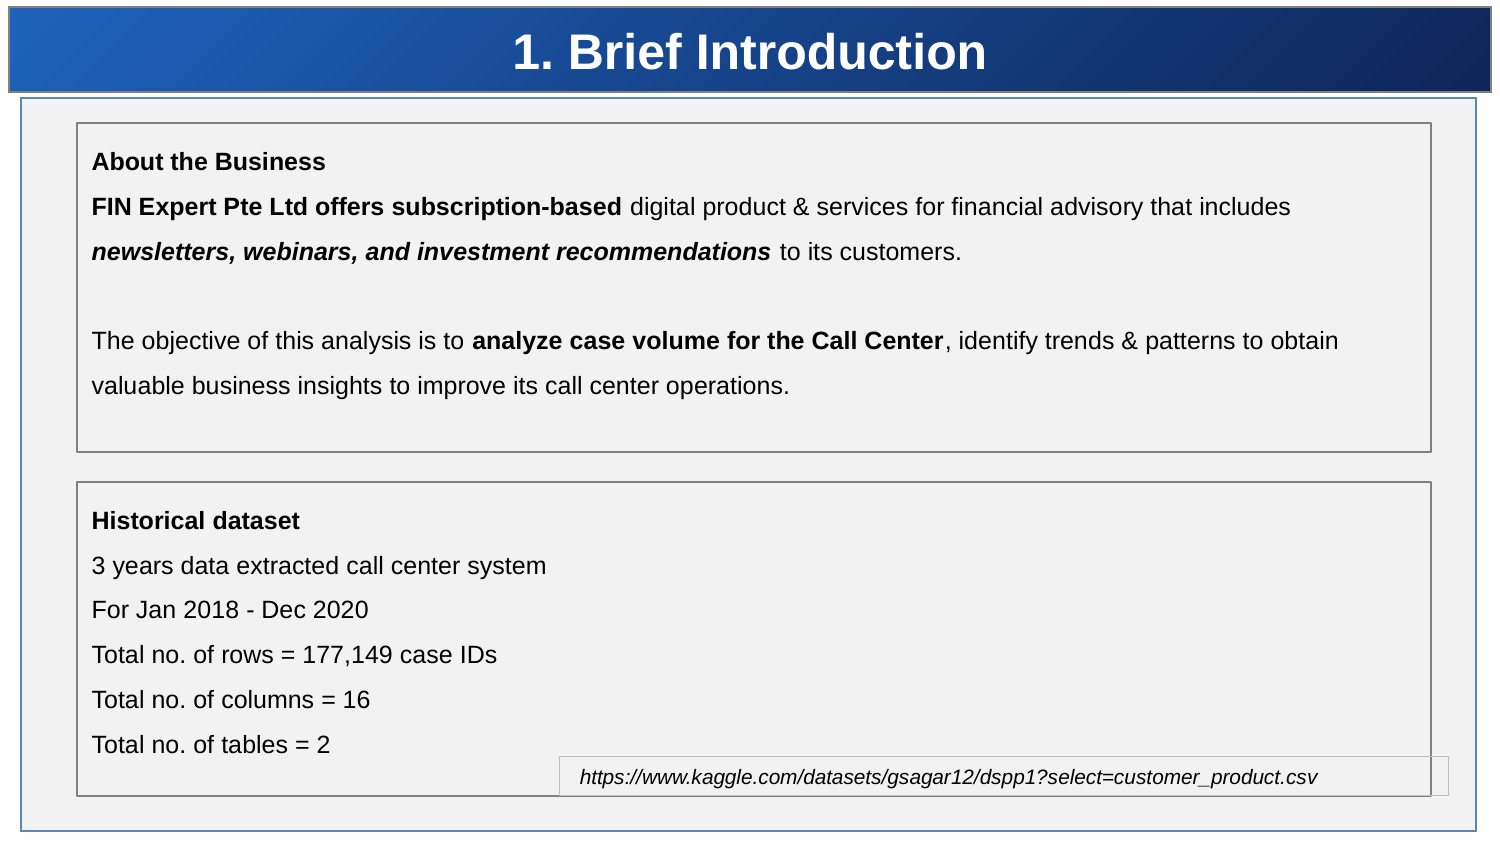

1. Brief Introduction

About the Business
FIN Expert Pte Ltd offers subscription-based digital product & services for financial advisory that includes newsletters, webinars, and investment recommendations to its customers.

The objective of this analysis is to analyze case volume for the Call Center, identify trends & patterns to obtain valuable business insights to improve its call center operations.

Historical dataset
3 years data extracted call center system
For Jan 2018 - Dec 2020
Total no. of rows = 177,149 case IDs
Total no. of columns = 16
Total no. of tables = 2

 https://www.kaggle.com/datasets/gsagar12/dspp1?select=customer_product.csv